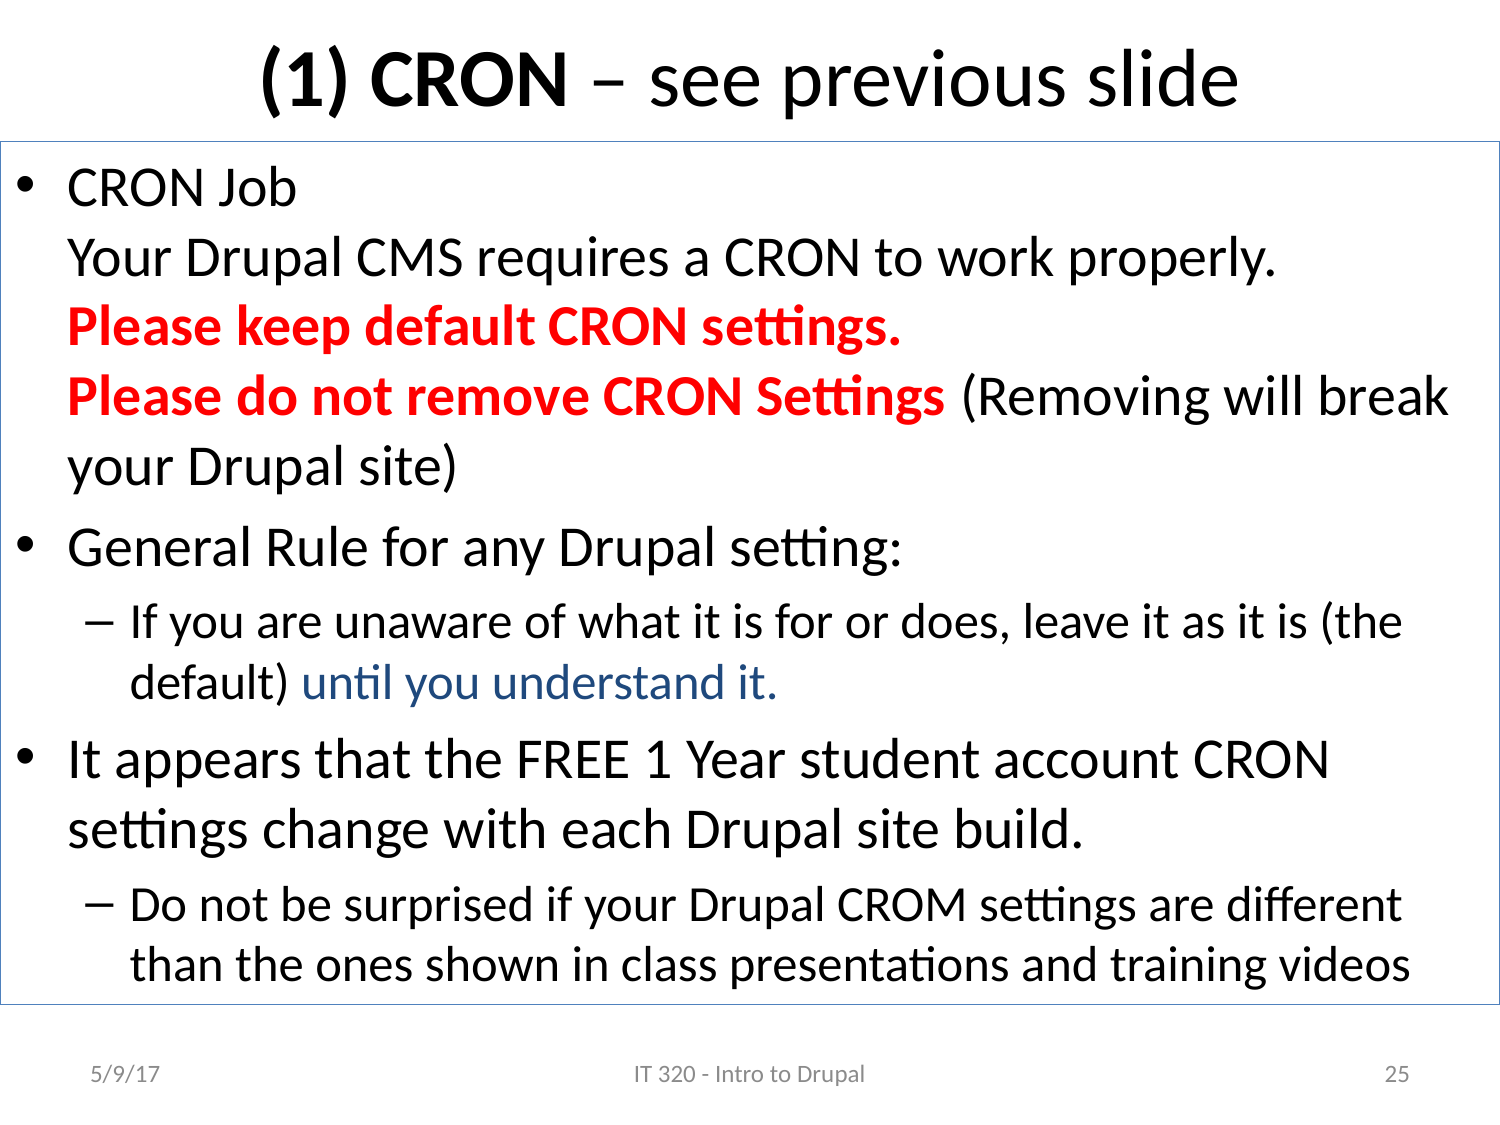

# (1) CRON – see previous slide
CRON Job
Your Drupal CMS requires a CRON to work properly.
Please keep default CRON settings.
Please do not remove CRON Settings (Removing will break your Drupal site)
General Rule for any Drupal setting:
If you are unaware of what it is for or does, leave it as it is (the default) until you understand it.
It appears that the FREE 1 Year student account CRON settings change with each Drupal site build.
Do not be surprised if your Drupal CROM settings are different than the ones shown in class presentations and training videos
5/9/17
IT 320 - Intro to Drupal
25